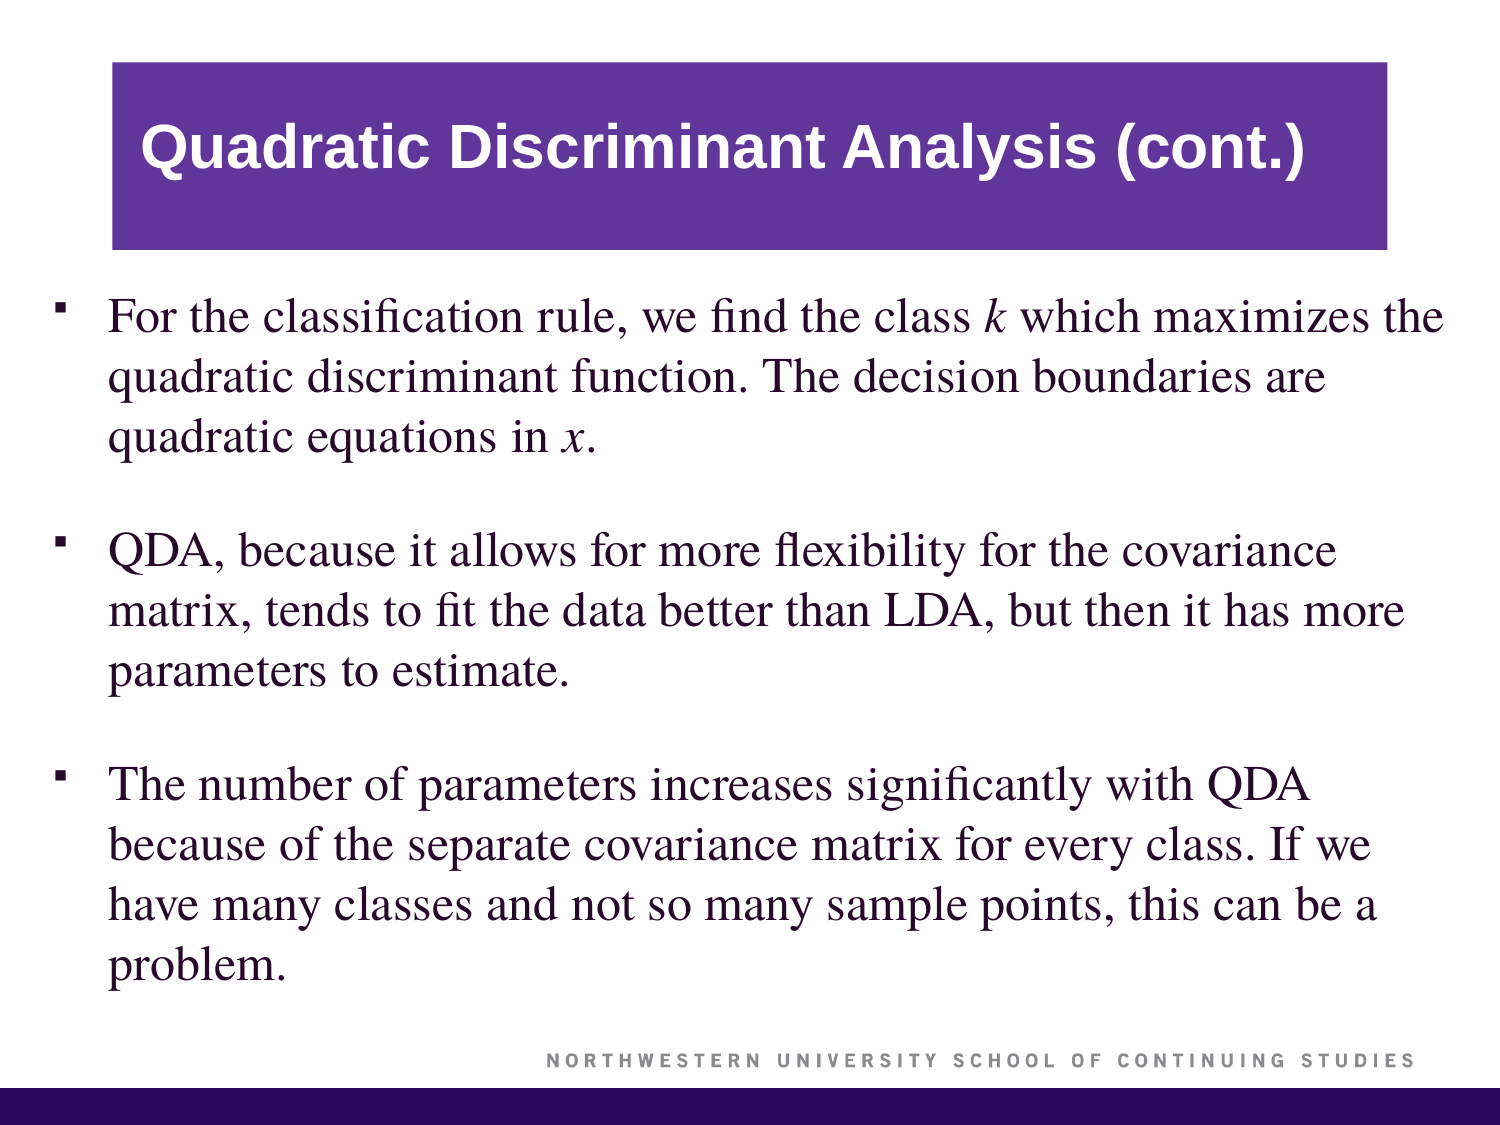

# Quadratic Discriminant Analysis (cont.)
For the classification rule, we find the class k which maximizes the quadratic discriminant function. The decision boundaries are quadratic equations in x.

QDA, because it allows for more flexibility for the covariance matrix, tends to fit the data better than LDA, but then it has more parameters to estimate.

The number of parameters increases significantly with QDA because of the separate covariance matrix for every class. If we have many classes and not so many sample points, this can be a problem.